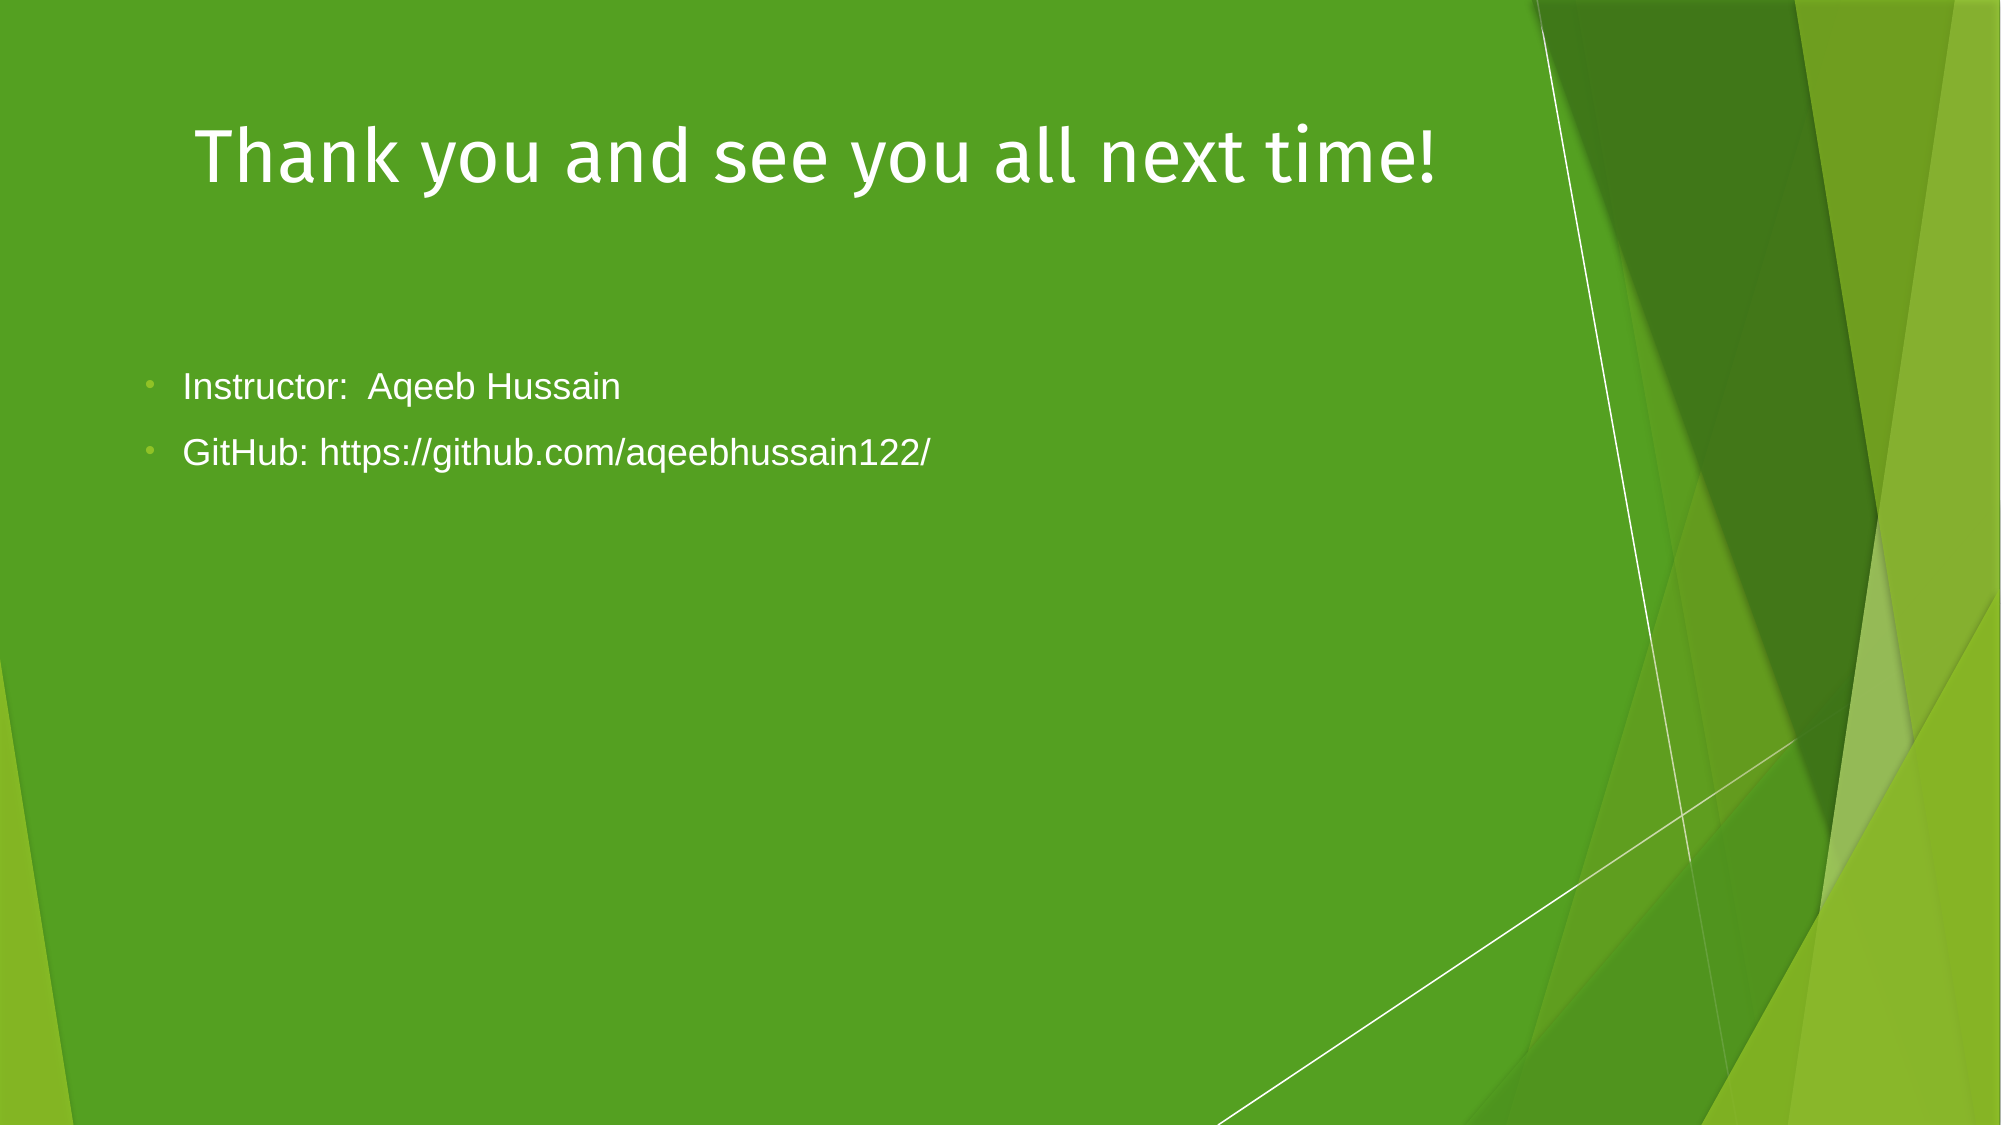

# Thank you and see you all next time!
Instructor:  Aqeeb Hussain
GitHub: https://github.com/aqeebhussain122/